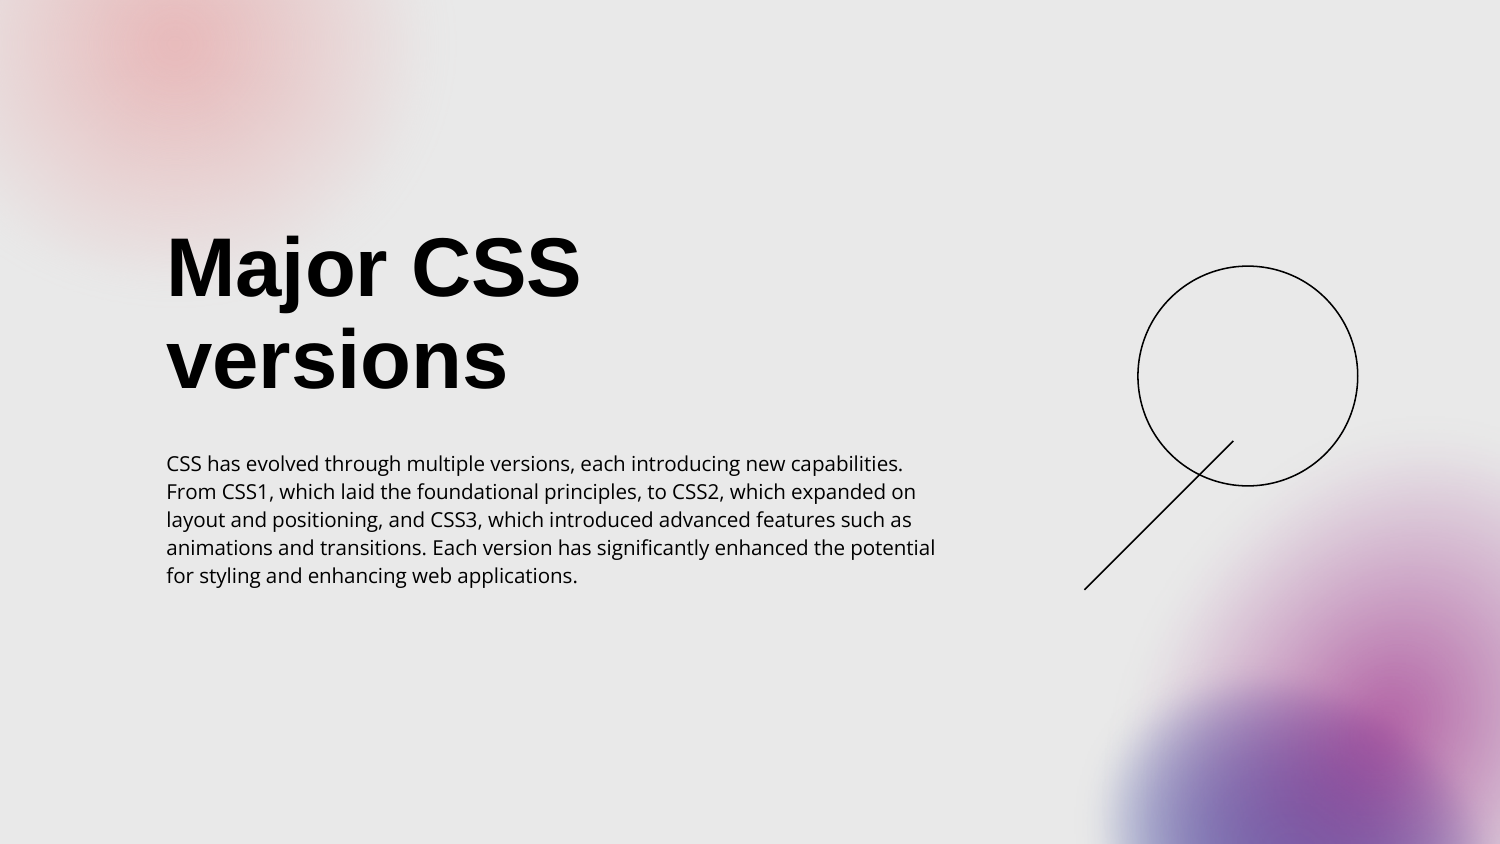

# Major CSS versions

CSS has evolved through multiple versions, each introducing new capabilities. From CSS1, which laid the foundational principles, to CSS2, which expanded on layout and positioning, and CSS3, which introduced advanced features such as animations and transitions. Each version has significantly enhanced the potential for styling and enhancing web applications.